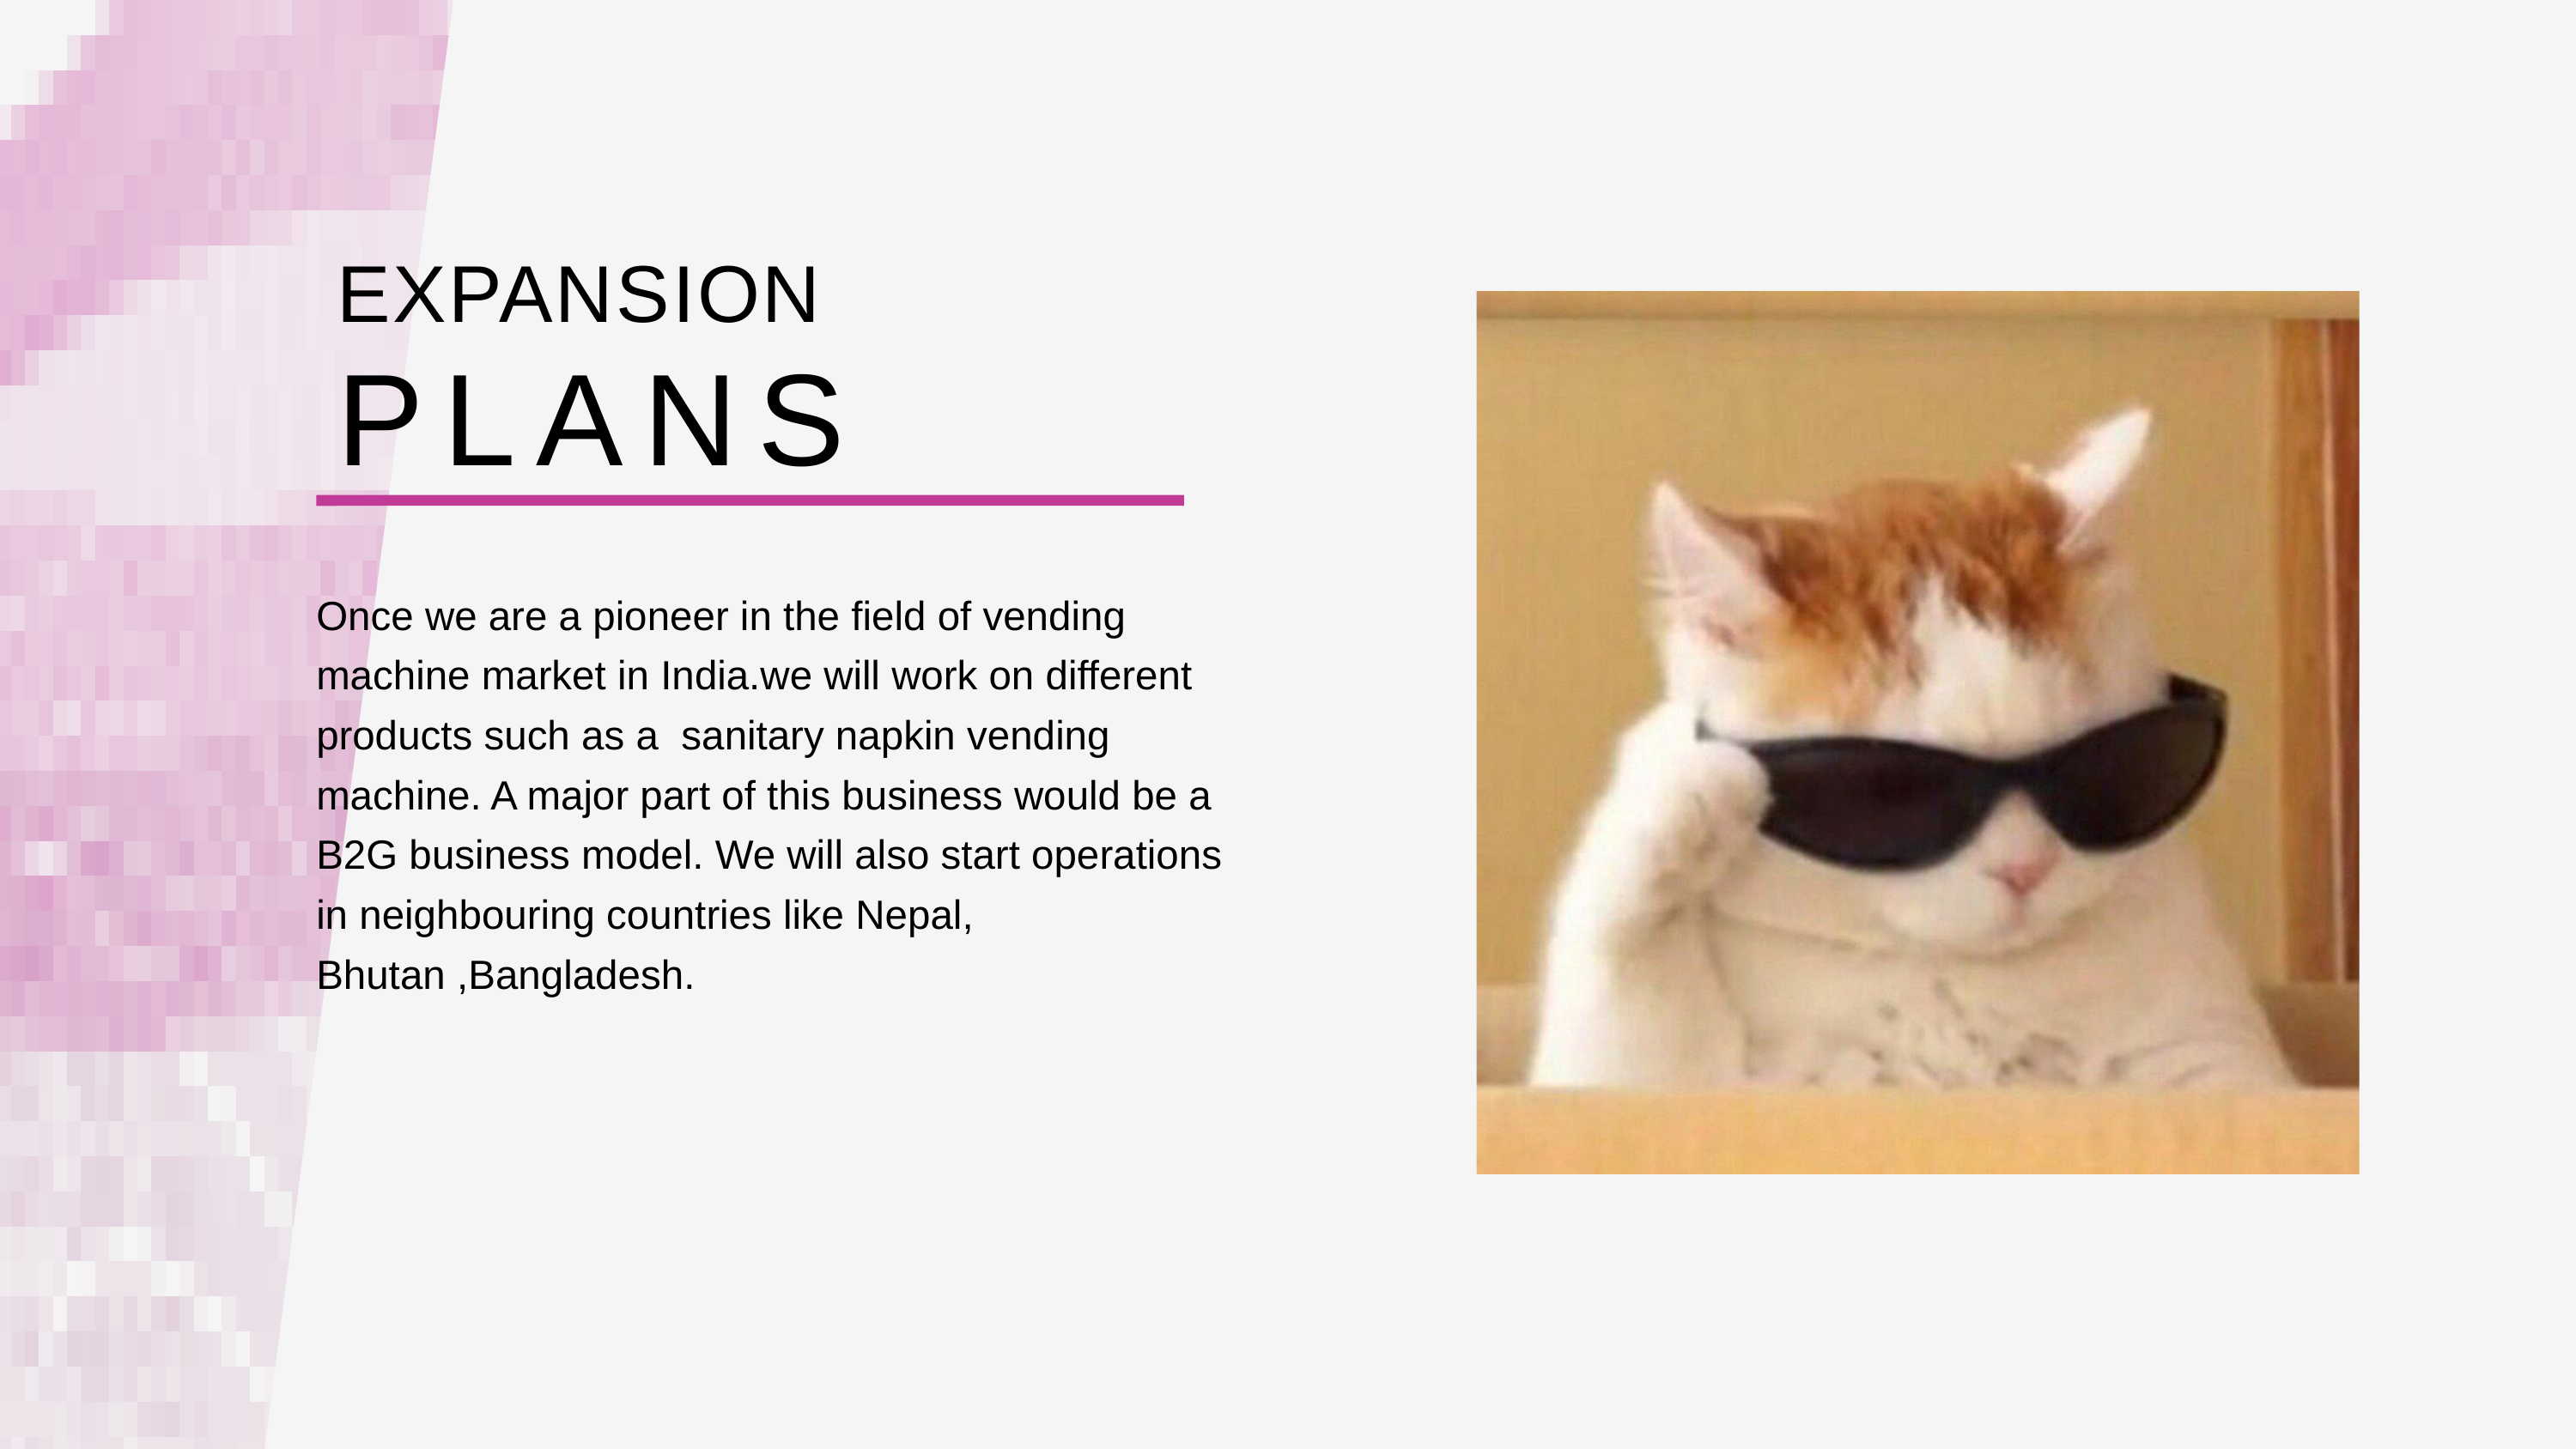

EXPANSION

PLANS

Once we are a pioneer in the field of vending machine market in India.we will work on different products such as a  sanitary napkin vending machine. A major part of this business would be a B2G business model. We will also start operations in neighbouring countries like Nepal, Bhutan ,Bangladesh.